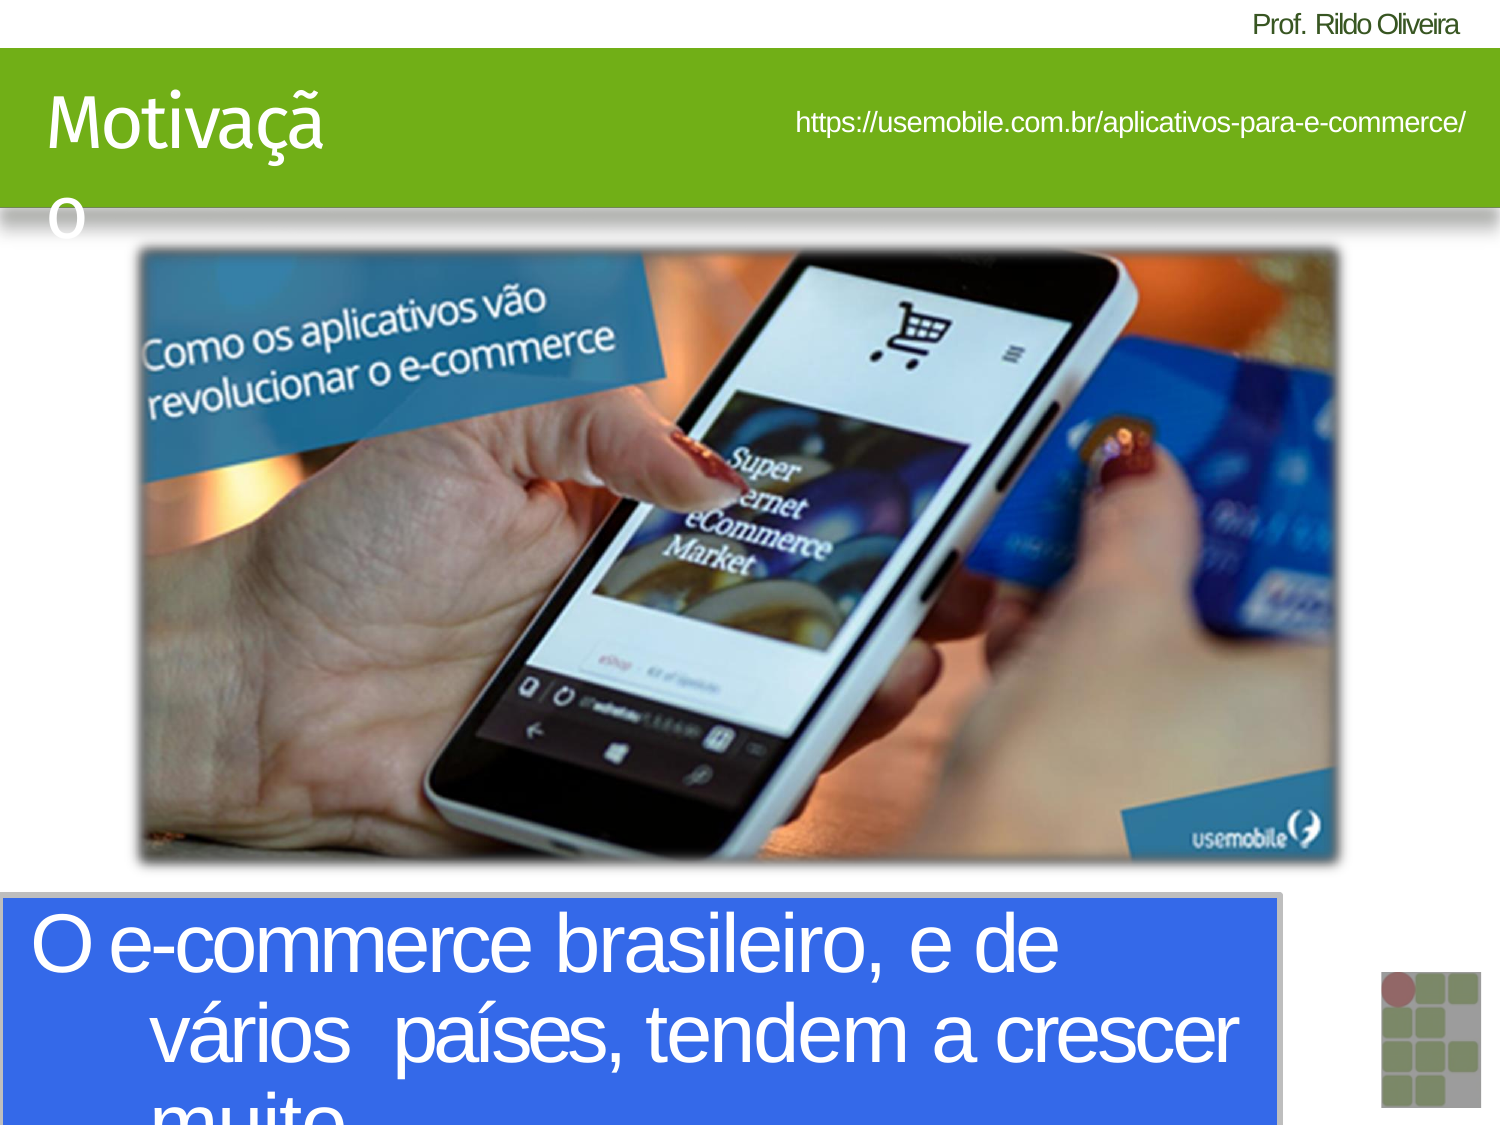

# Motivação
https://usemobile.com.br/aplicativos-para-e-commerce/

O e-commerce brasileiro, e de vários  países, tendem a crescer muito...